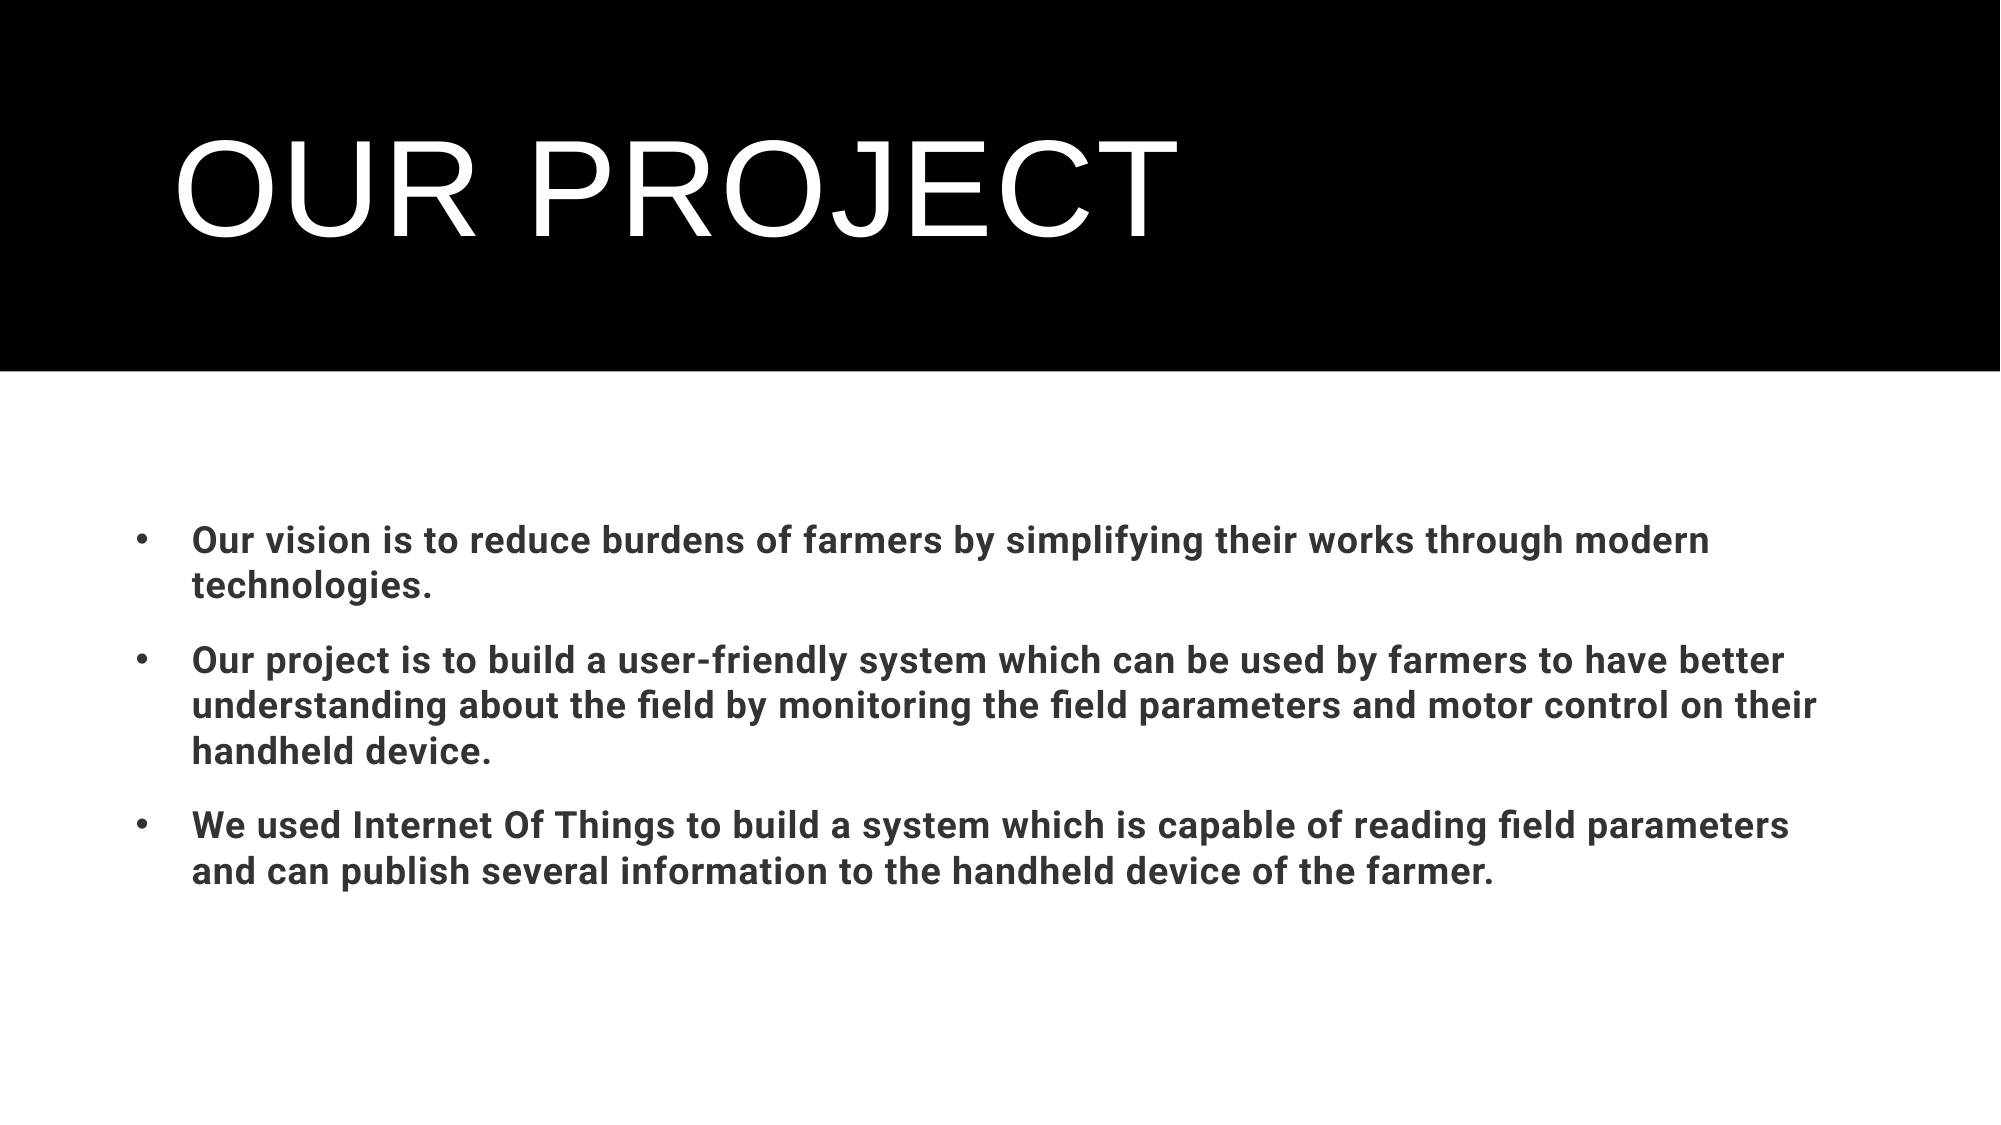

# Our project

Our vision is to reduce burdens of farmers by simplifying their works through modern technologies.
Our project is to build a user-friendly system which can be used by farmers to have better understanding about the field by monitoring the field parameters and motor control on their handheld device.
We used Internet Of Things to build a system which is capable of reading field parameters and can publish several information to the handheld device of the farmer.